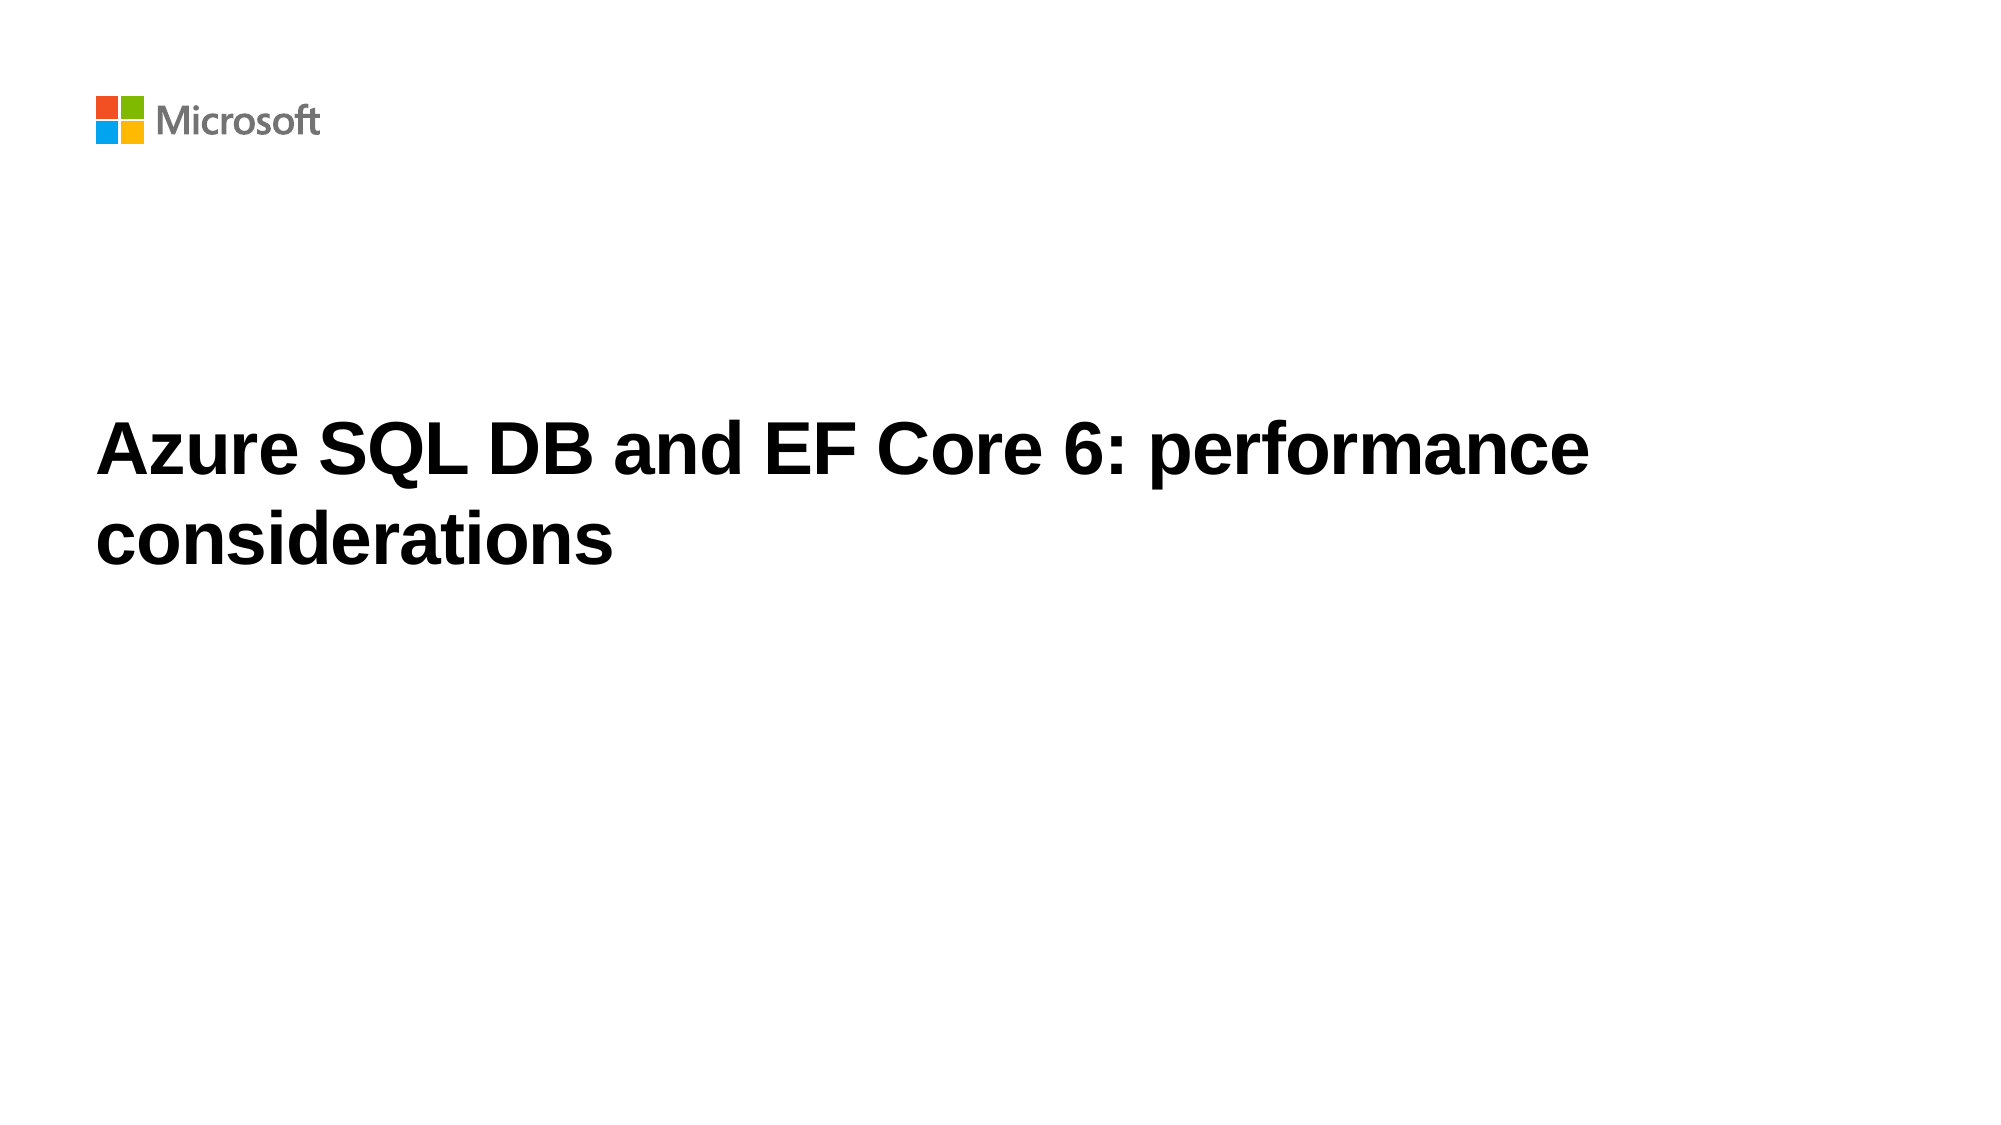

# Azure SQL DB and EF Core 6: performance considerations